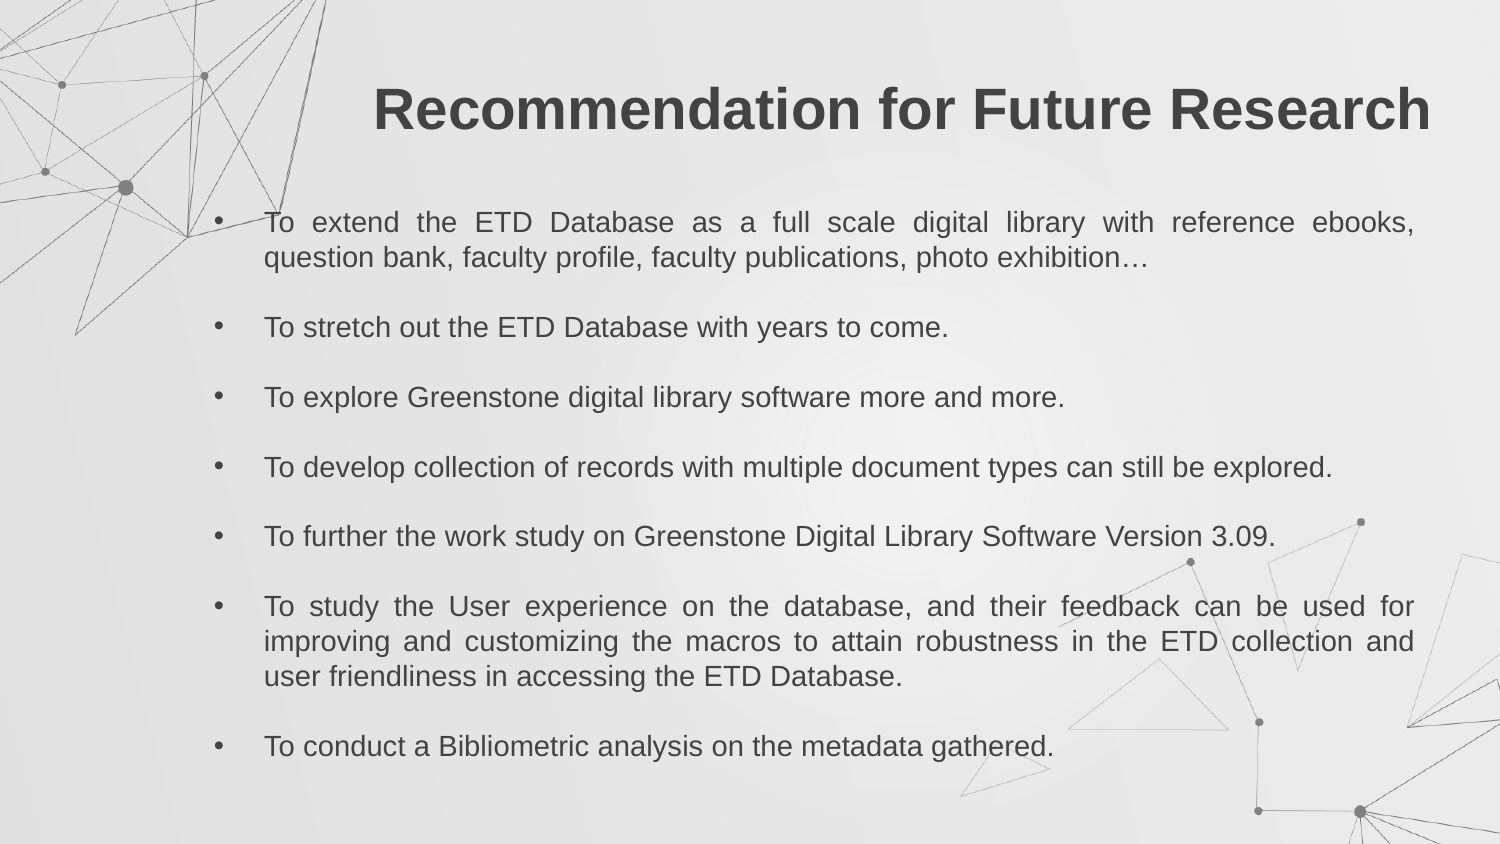

# Recommendation for Future Research
To extend the ETD Database as a full scale digital library with reference ebooks, question bank, faculty profile, faculty publications, photo exhibition…

To stretch out the ETD Database with years to come.

To explore Greenstone digital library software more and more.

To develop collection of records with multiple document types can still be explored.

To further the work study on Greenstone Digital Library Software Version 3.09.

To study the User experience on the database, and their feedback can be used for improving and customizing the macros to attain robustness in the ETD collection and user friendliness in accessing the ETD Database.

To conduct a Bibliometric analysis on the metadata gathered.